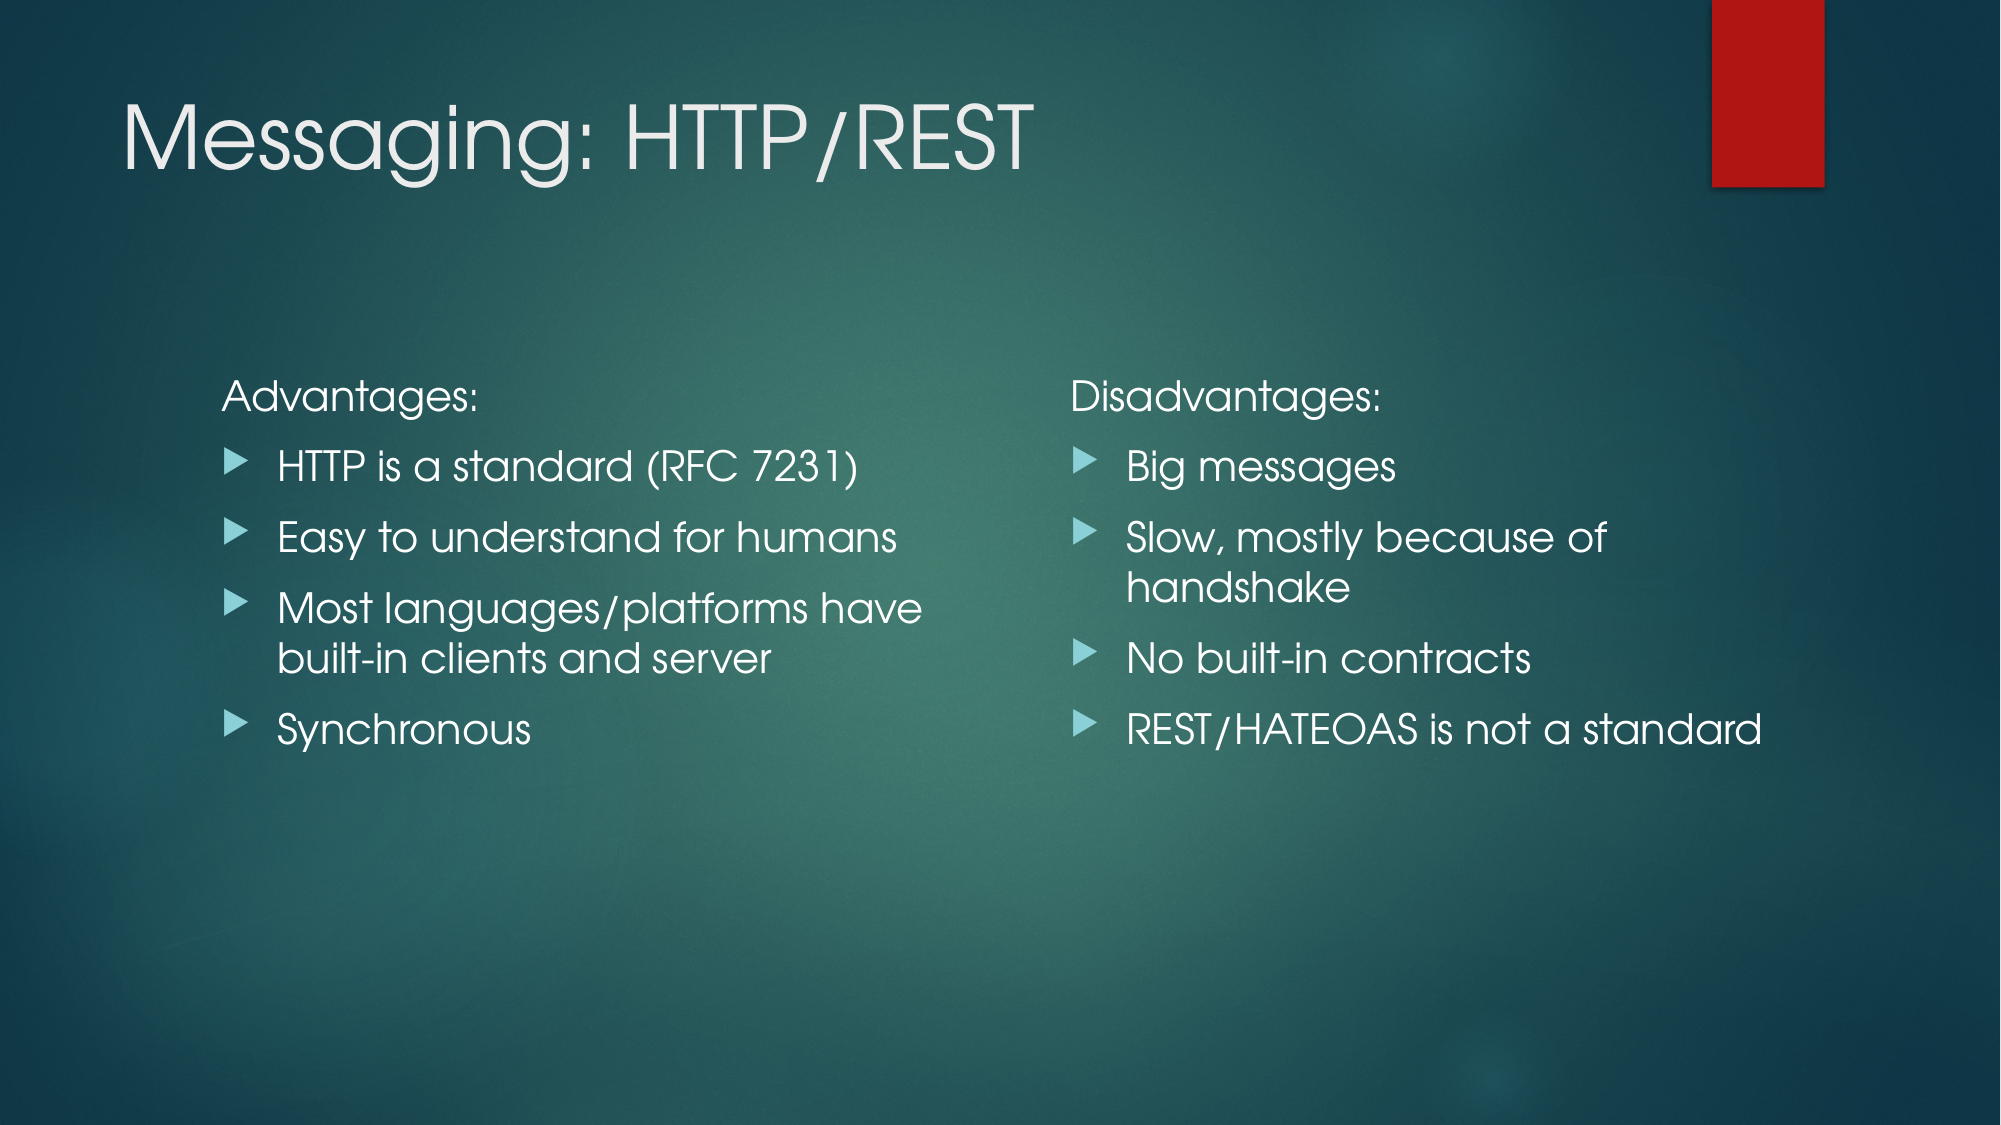

# Messaging: HTTP/REST
Disadvantages:
Big messages
Slow, mostly because of handshake
No built-in contracts
REST/HATEOAS is not a standard
Advantages:
HTTP is a standard (RFC 7231)
Easy to understand for humans
Most languages/platforms have built-in clients and server
Synchronous